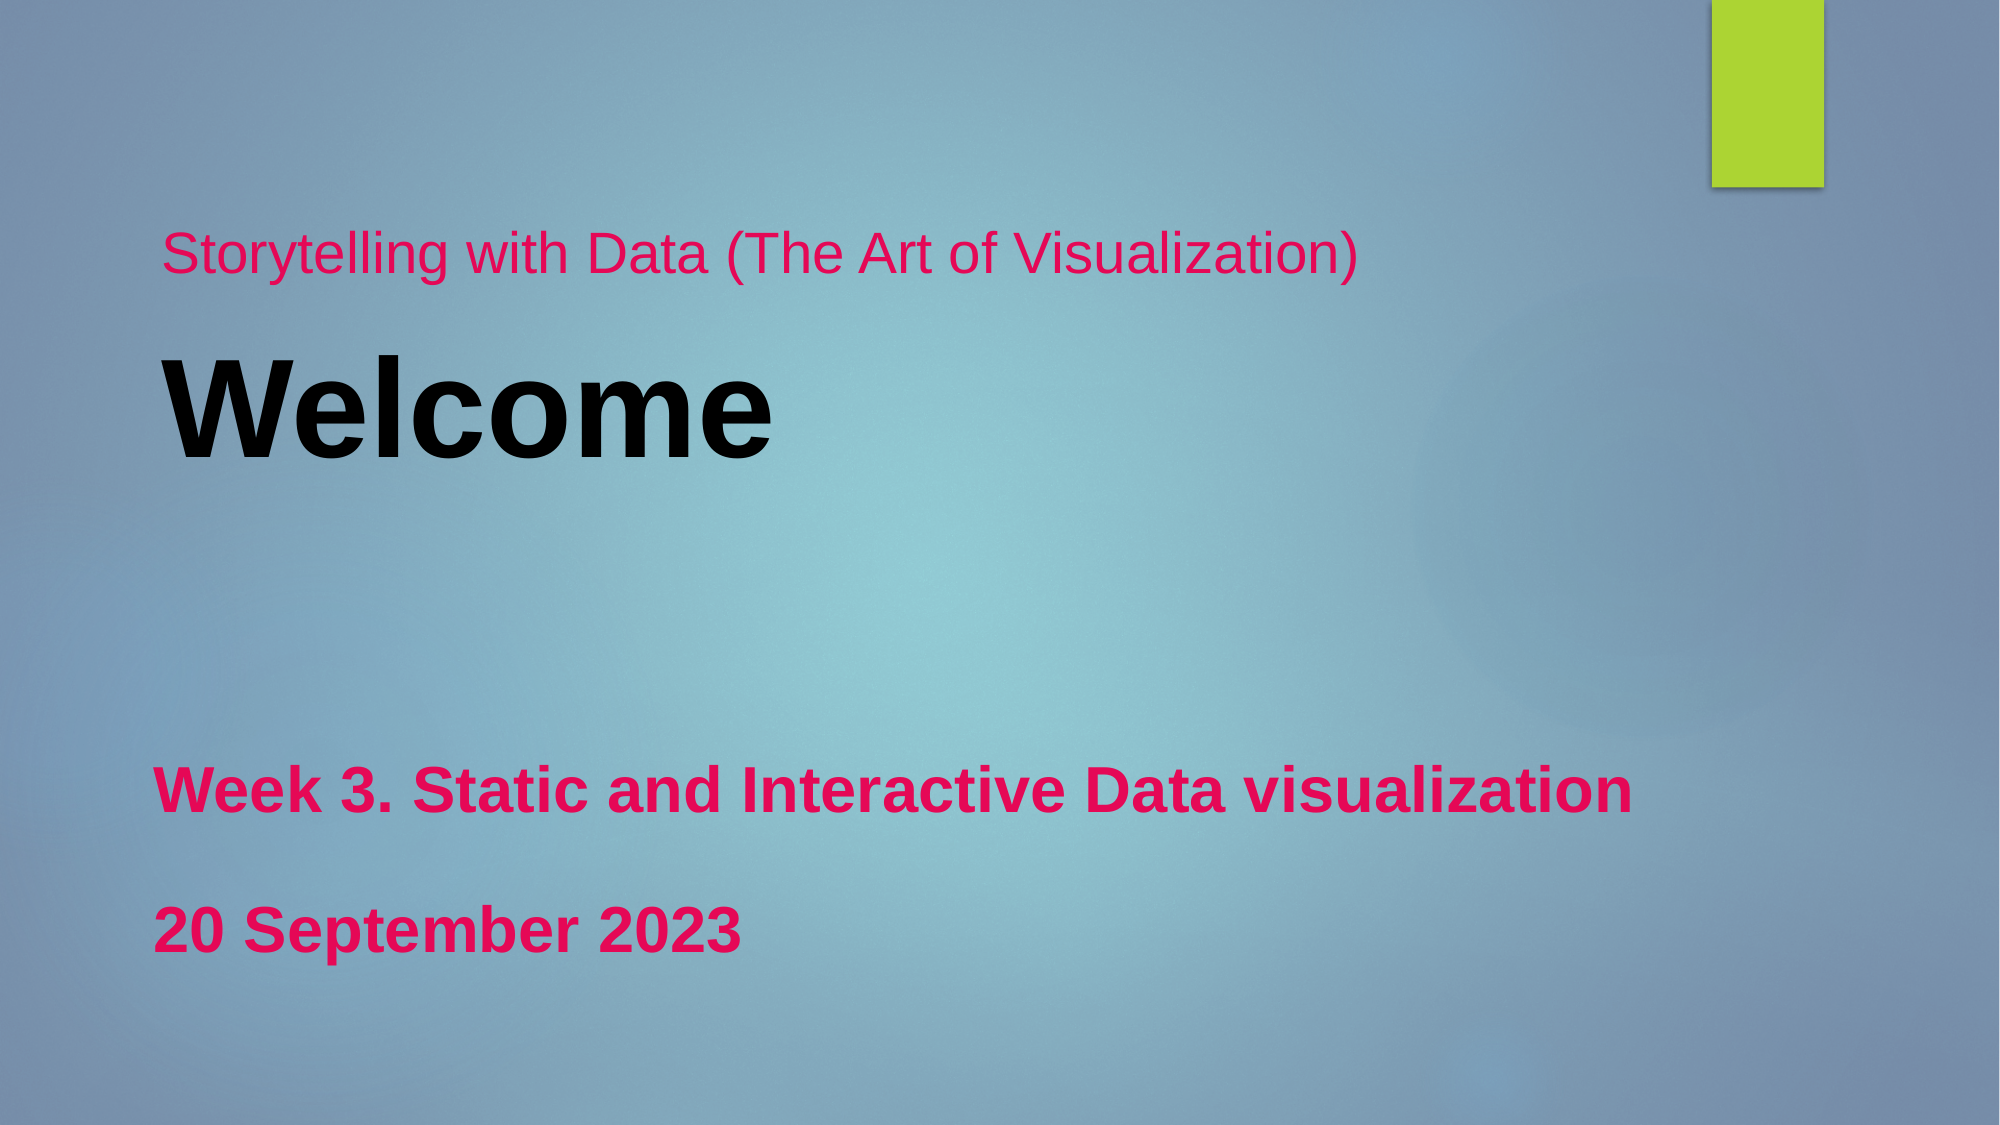

Storytelling with Data (The Art of Visualization)
Welcome

Week 3. Static and Interactive Data visualization

20 September 2023